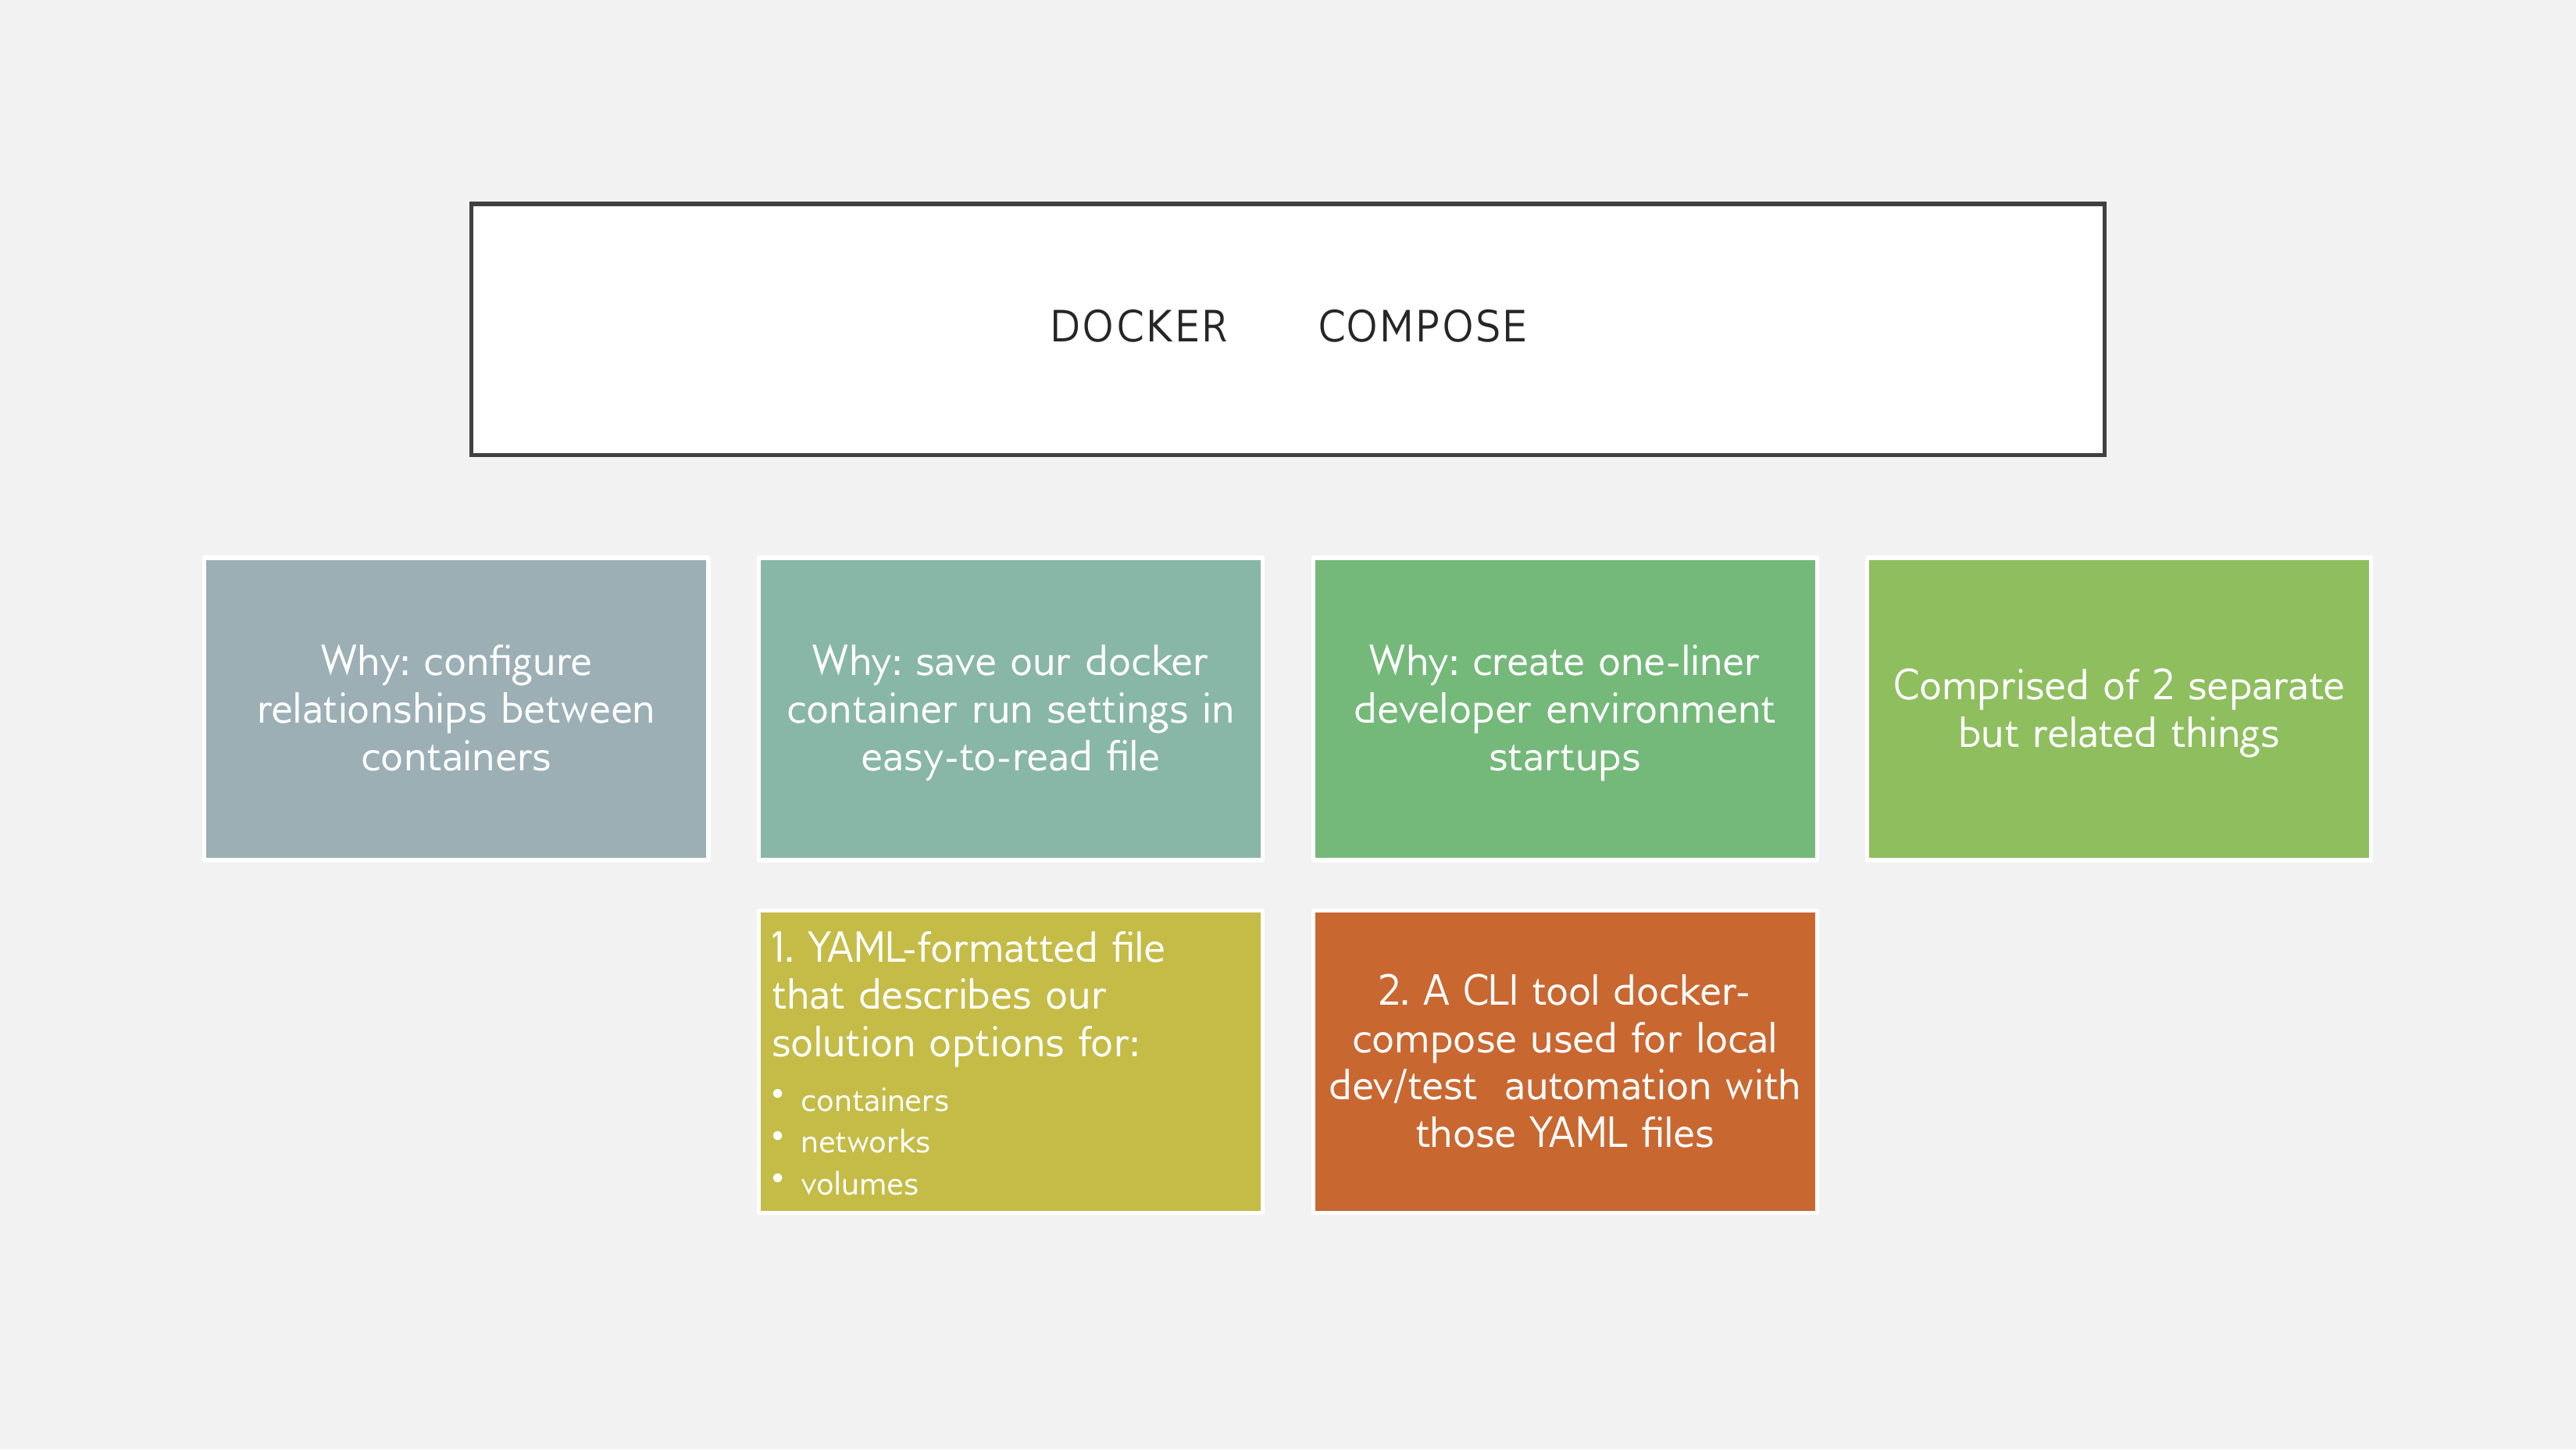

Docker	Compose
Why: configure relationships between containers
Why: save our docker container run settings in easy-to-read file
Why: create one-liner developer environment startups
Comprised of 2 separate but related things
1. YAML-formatted file that describes our solution options for:
containers
networks
volumes
2. A CLI tool docker-compose used for local dev/test  automation with those YAML files